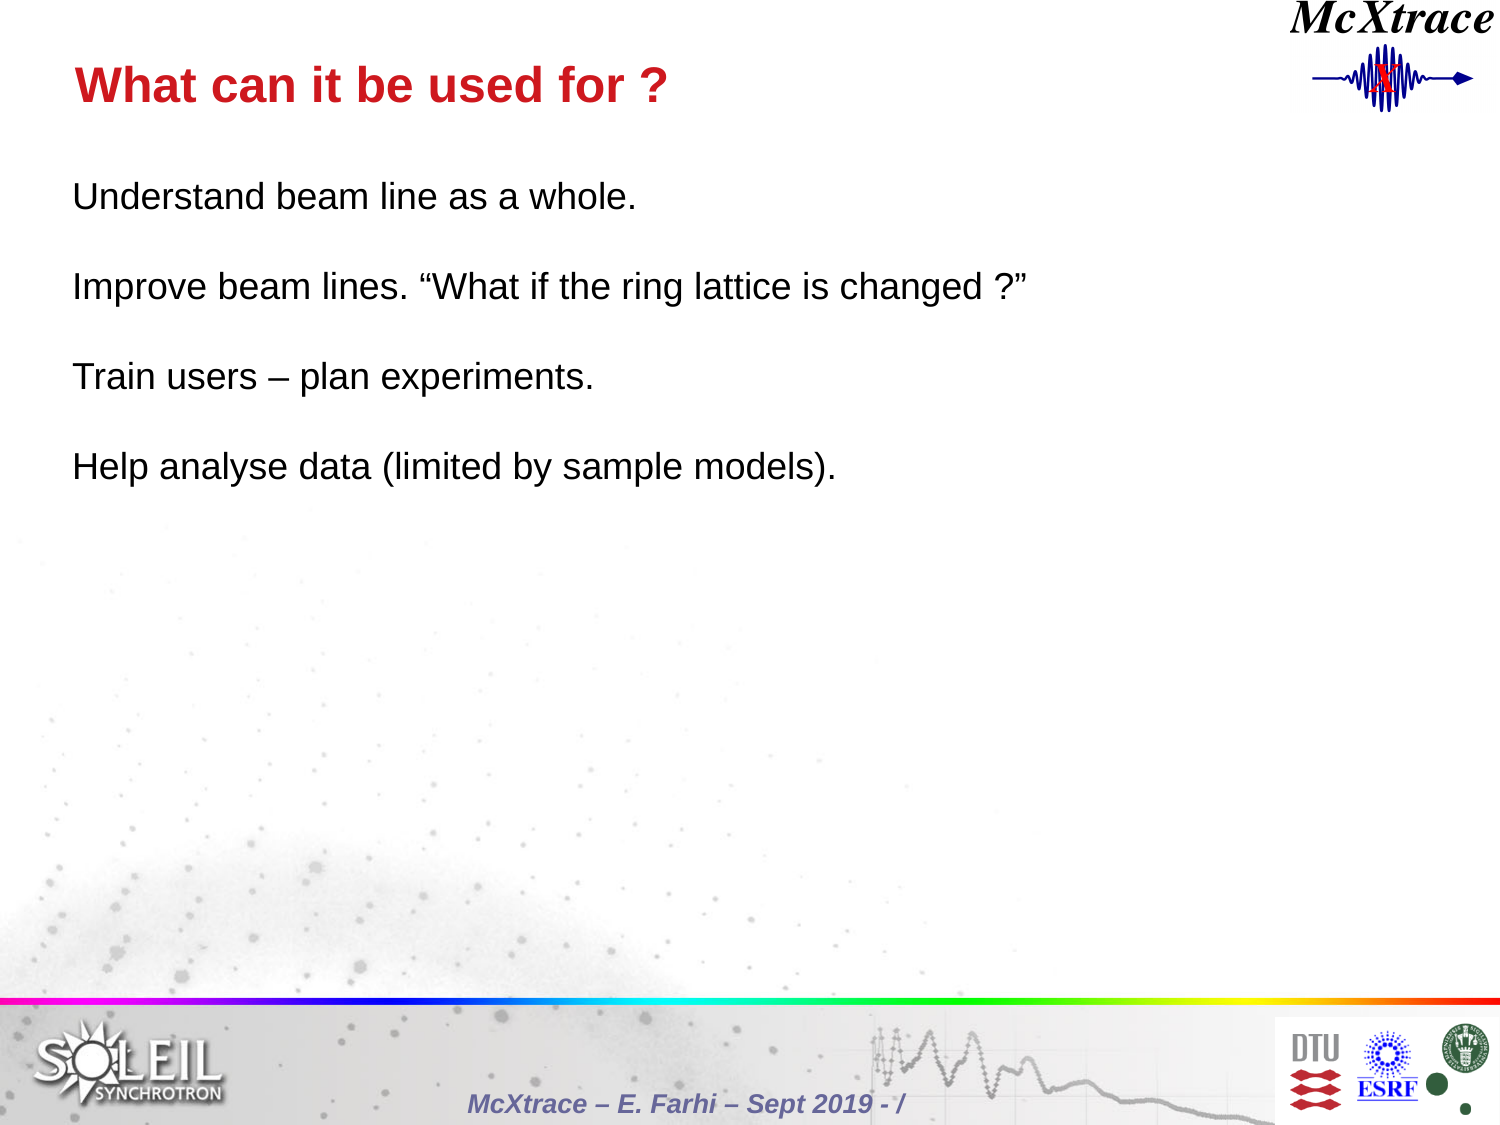

What can it be used for ?
Understand beam line as a whole.

Improve beam lines. “What if the ring lattice is changed ?”

Train users – plan experiments.

Help analyse data (limited by sample models).